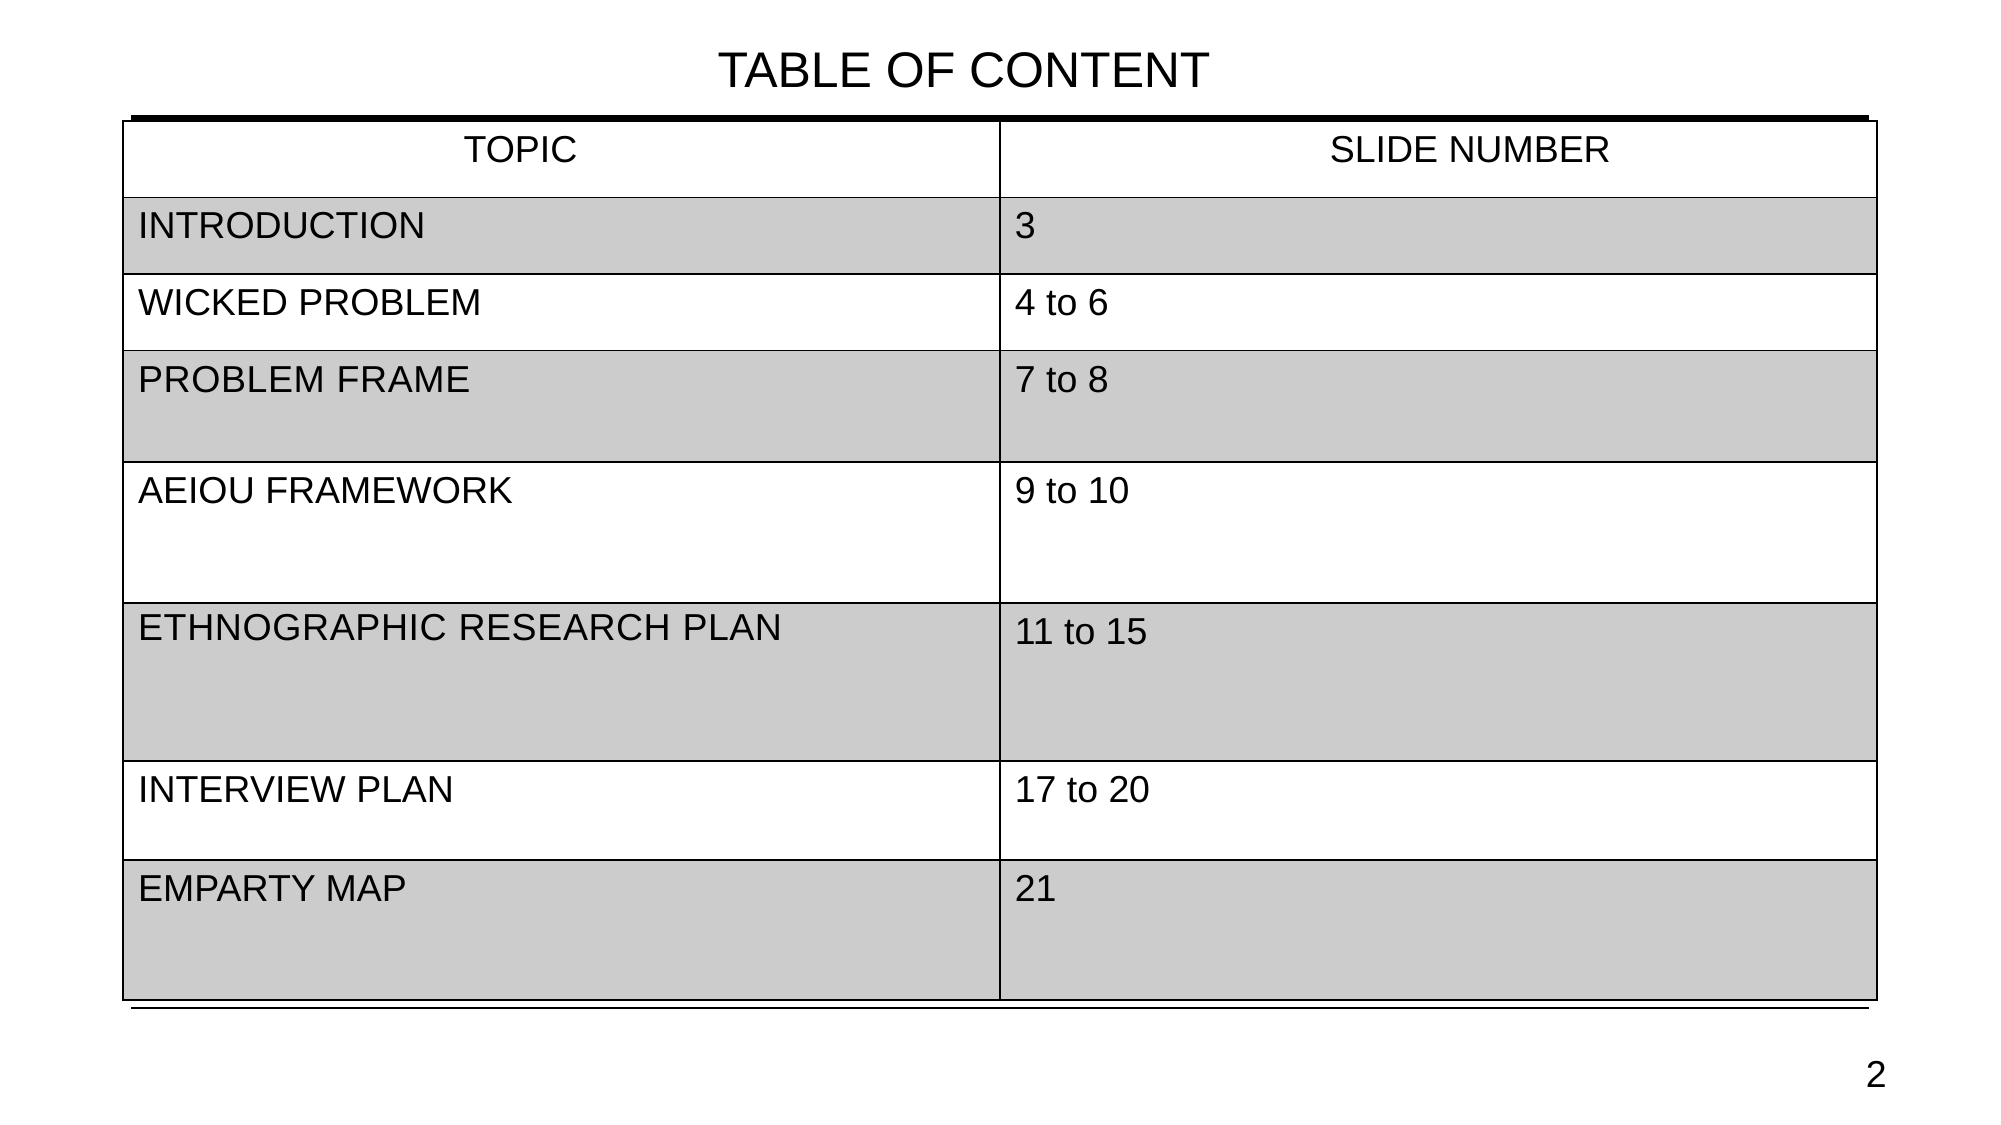

TABLE OF CONTENT
| TOPIC | SLIDE NUMBER |
| --- | --- |
| INTRODUCTION | 3 |
| WICKED PROBLEM | 4 to 6 |
| PROBLEM FRAME | 7 to 8 |
| AEIOU FRAMEWORK | 9 to 10 |
| ETHNOGRAPHIC RESEARCH PLAN | 11 to 15 |
| INTERVIEW PLAN | 17 to 20 |
| EMPARTY MAP | 21 |
2